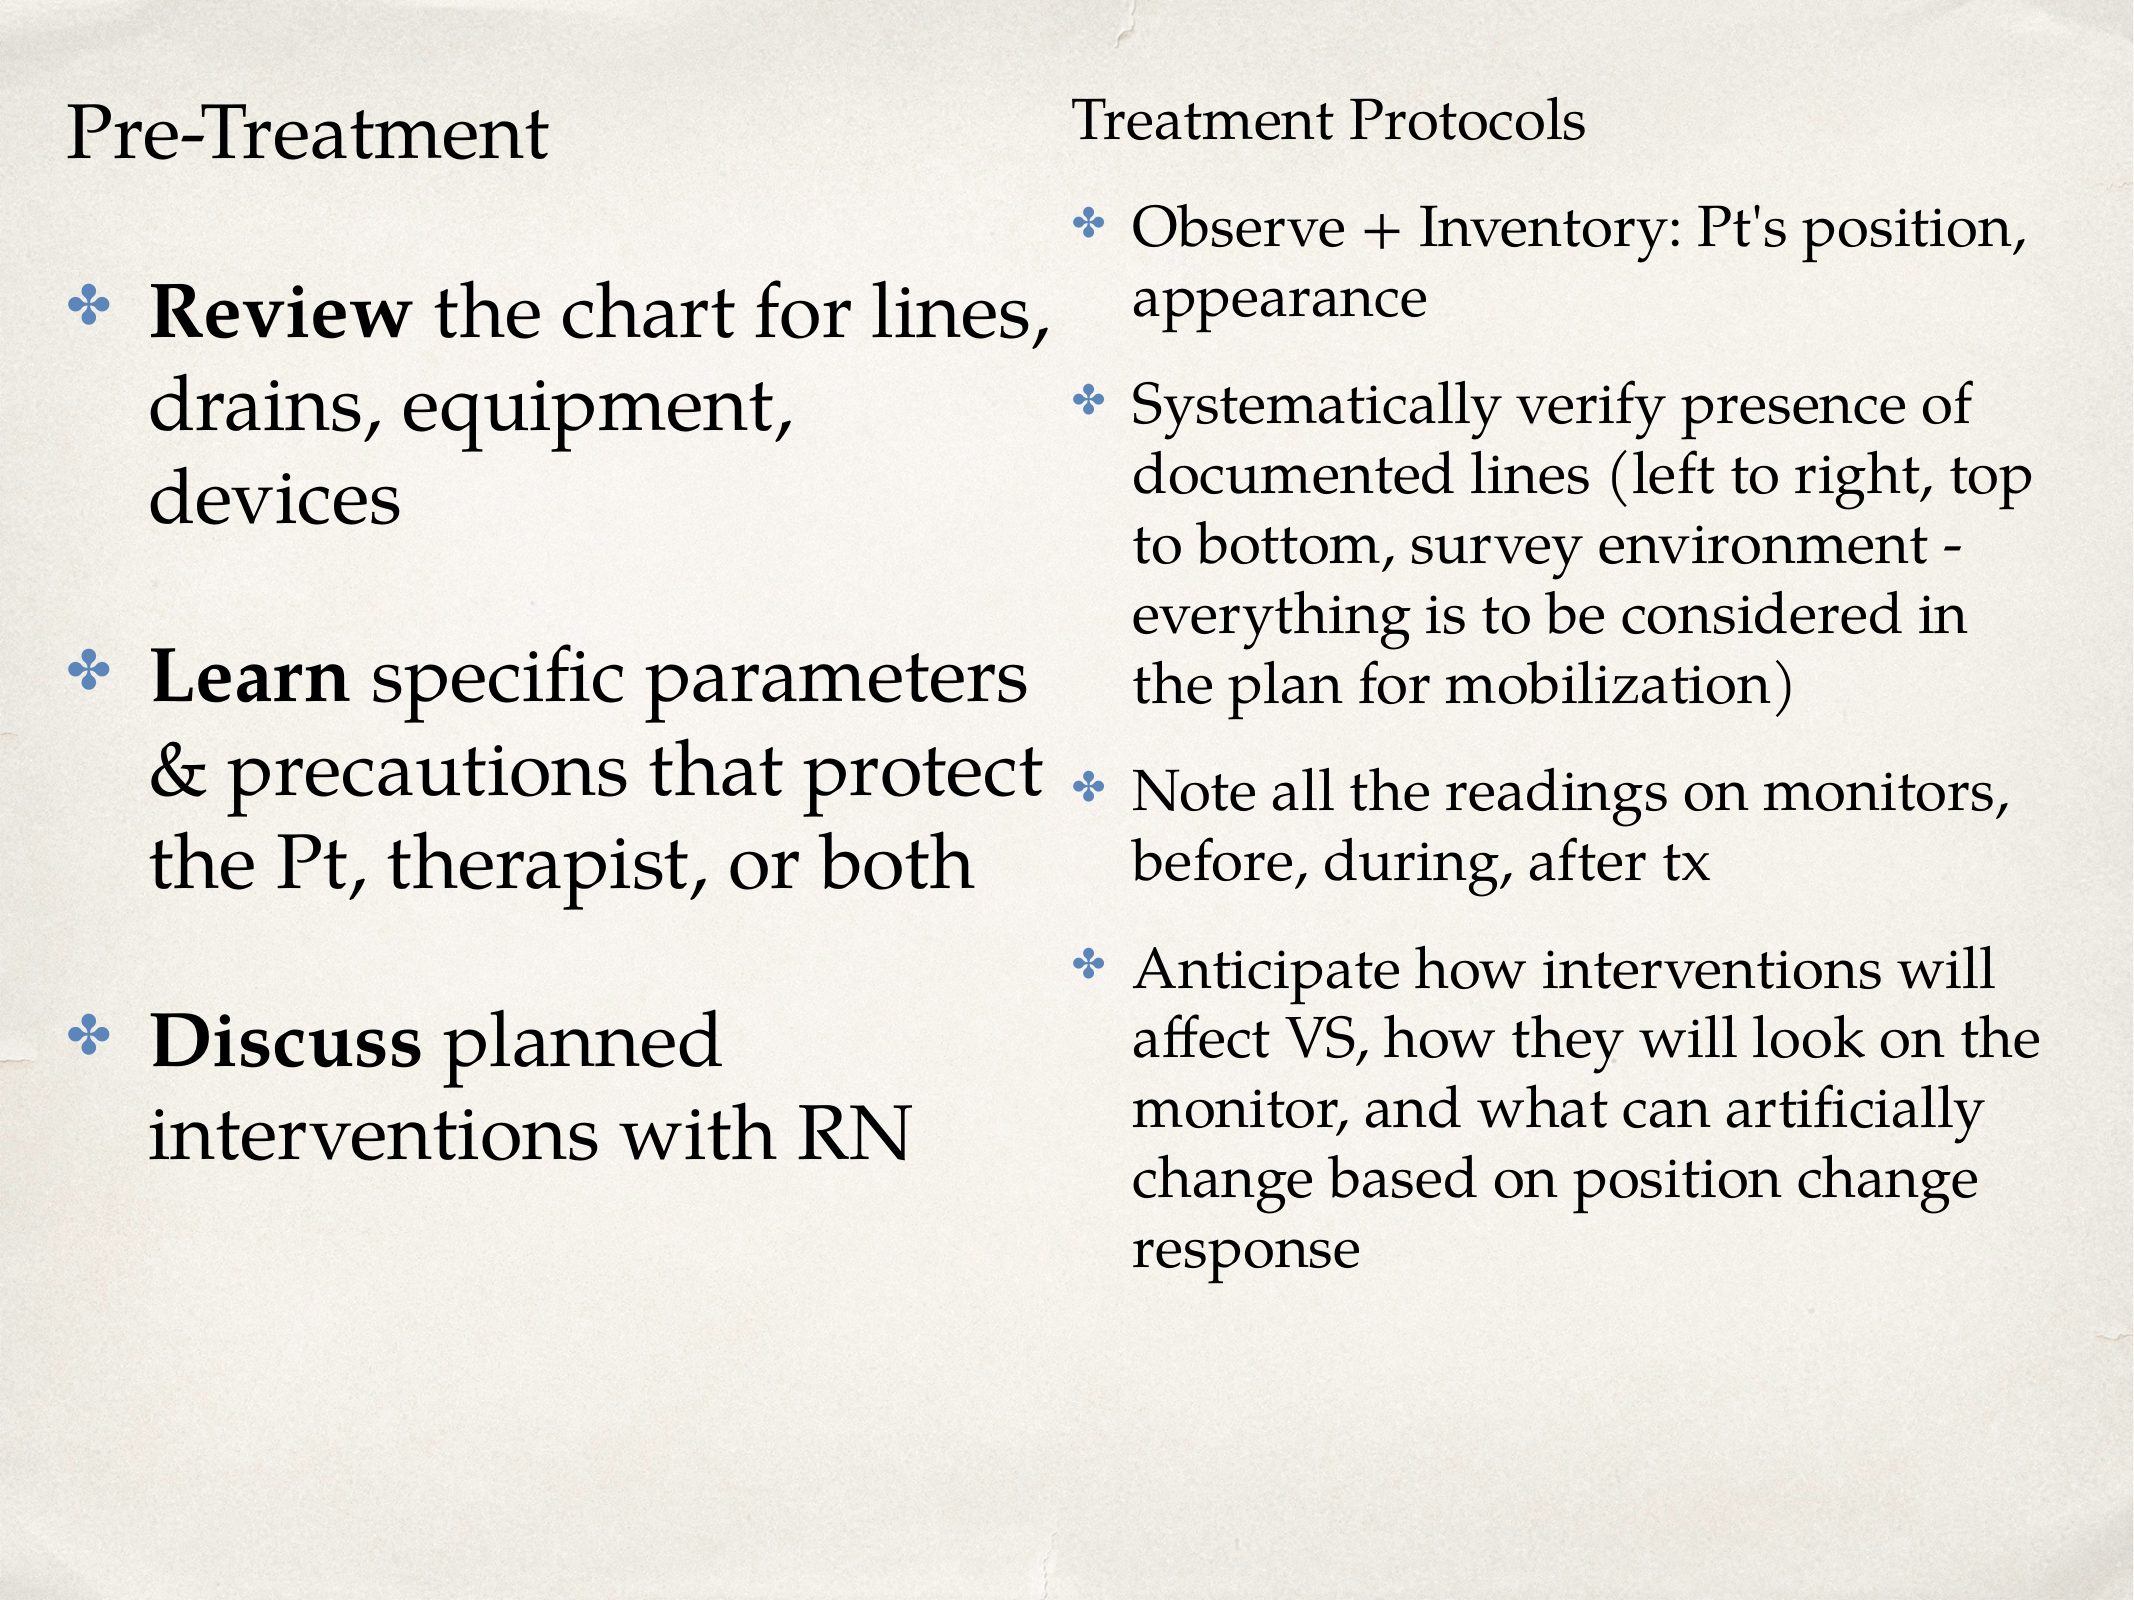

Pre-Treatment
Review the chart for lines, drains, equipment, devices
Learn specific parameters & precautions that protect the Pt, therapist, or both
Discuss planned interventions with RN
Treatment Protocols
Observe + Inventory: Pt's position, appearance
Systematically verify presence of documented lines (left to right, top to bottom, survey environment - everything is to be considered in the plan for mobilization)
Note all the readings on monitors, before, during, after tx
Anticipate how interventions will affect VS, how they will look on the monitor, and what can artificially change based on position change response
6